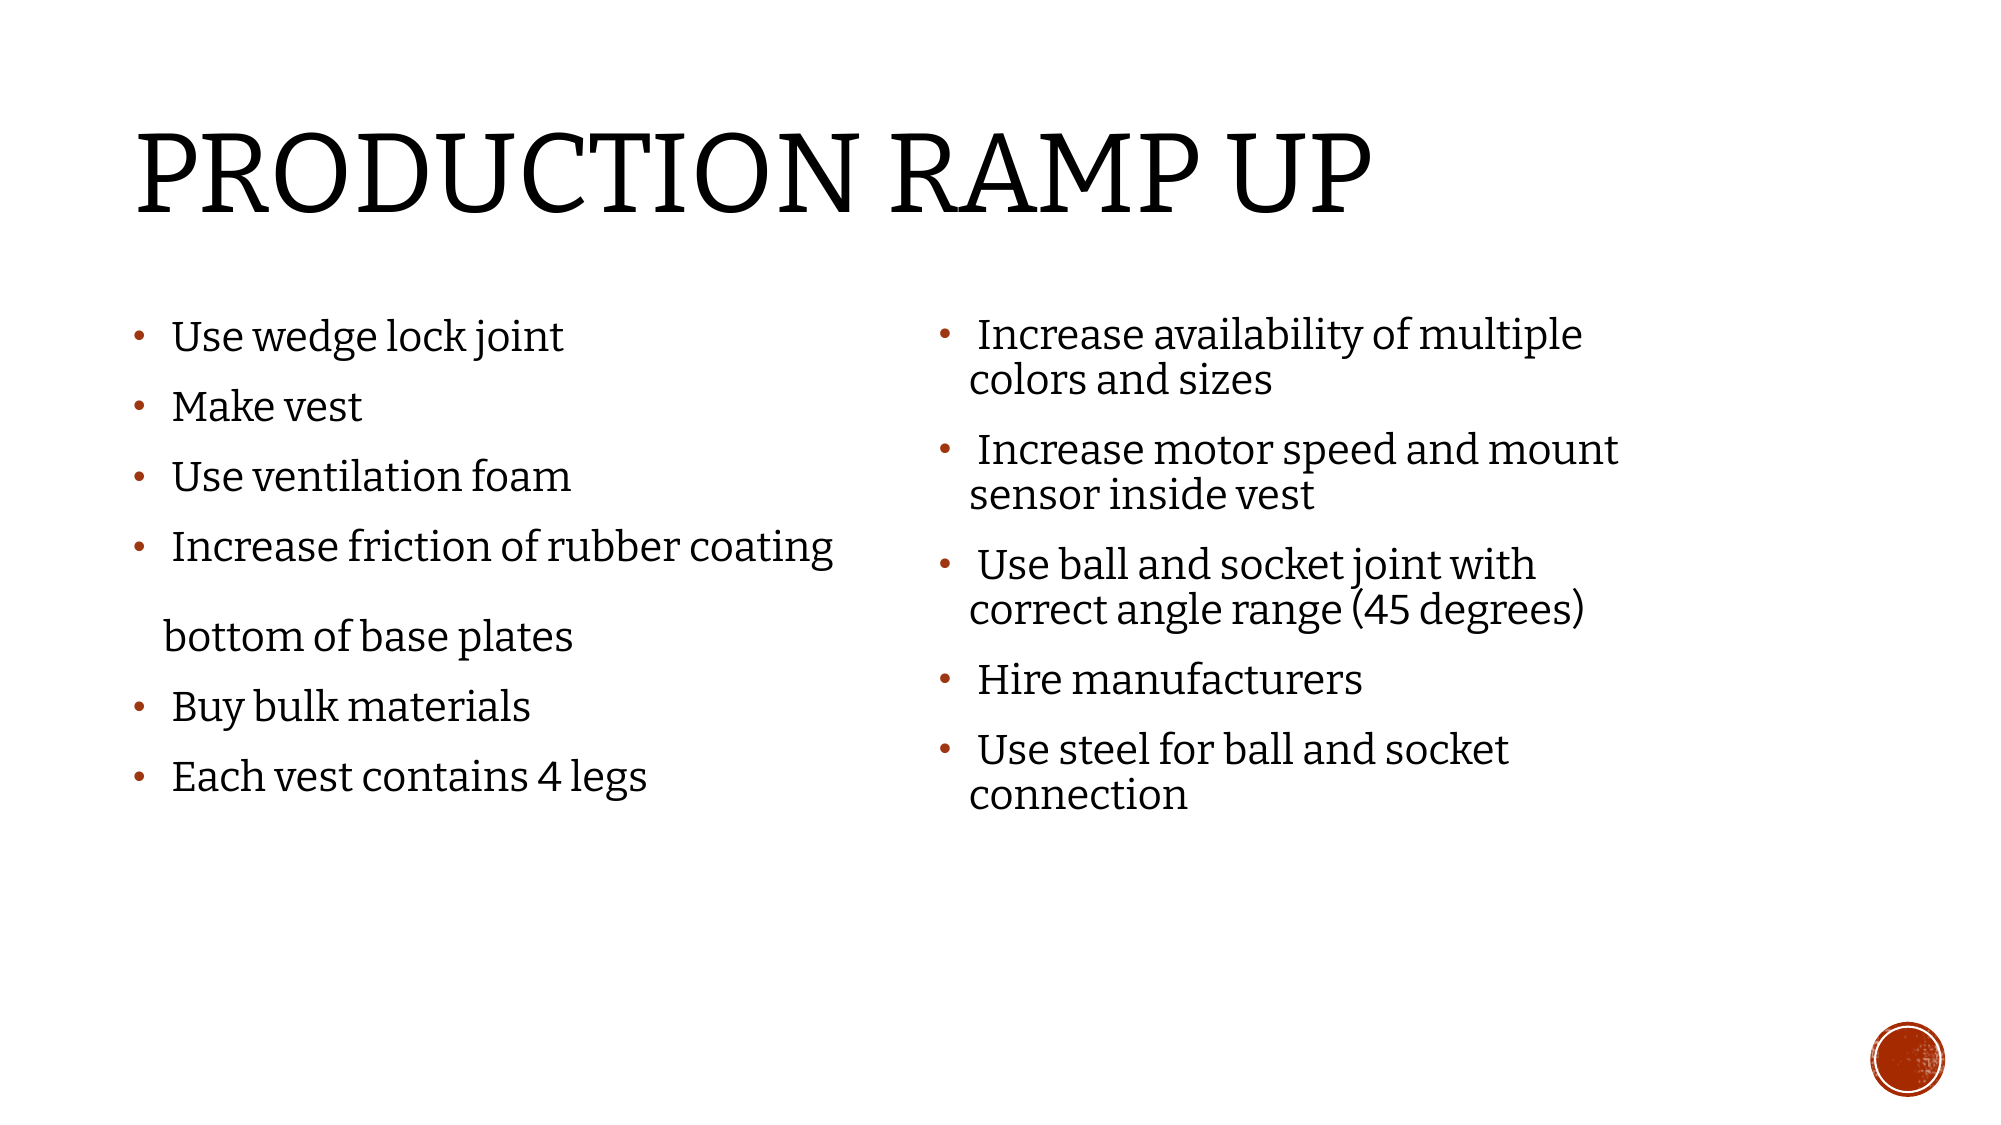

# Production Ramp up
 Increase availability of multiple colors and sizes
 Increase motor speed and mount sensor inside vest
 Use ball and socket joint with correct angle range (45 degrees)
 Hire manufacturers
 Use steel for ball and socket connection
 Use wedge lock joint
 Make vest
 Use ventilation foam
 Increase friction of rubber coating                                                                                bottom of base plates
 Buy bulk materials
 Each vest contains 4 legs